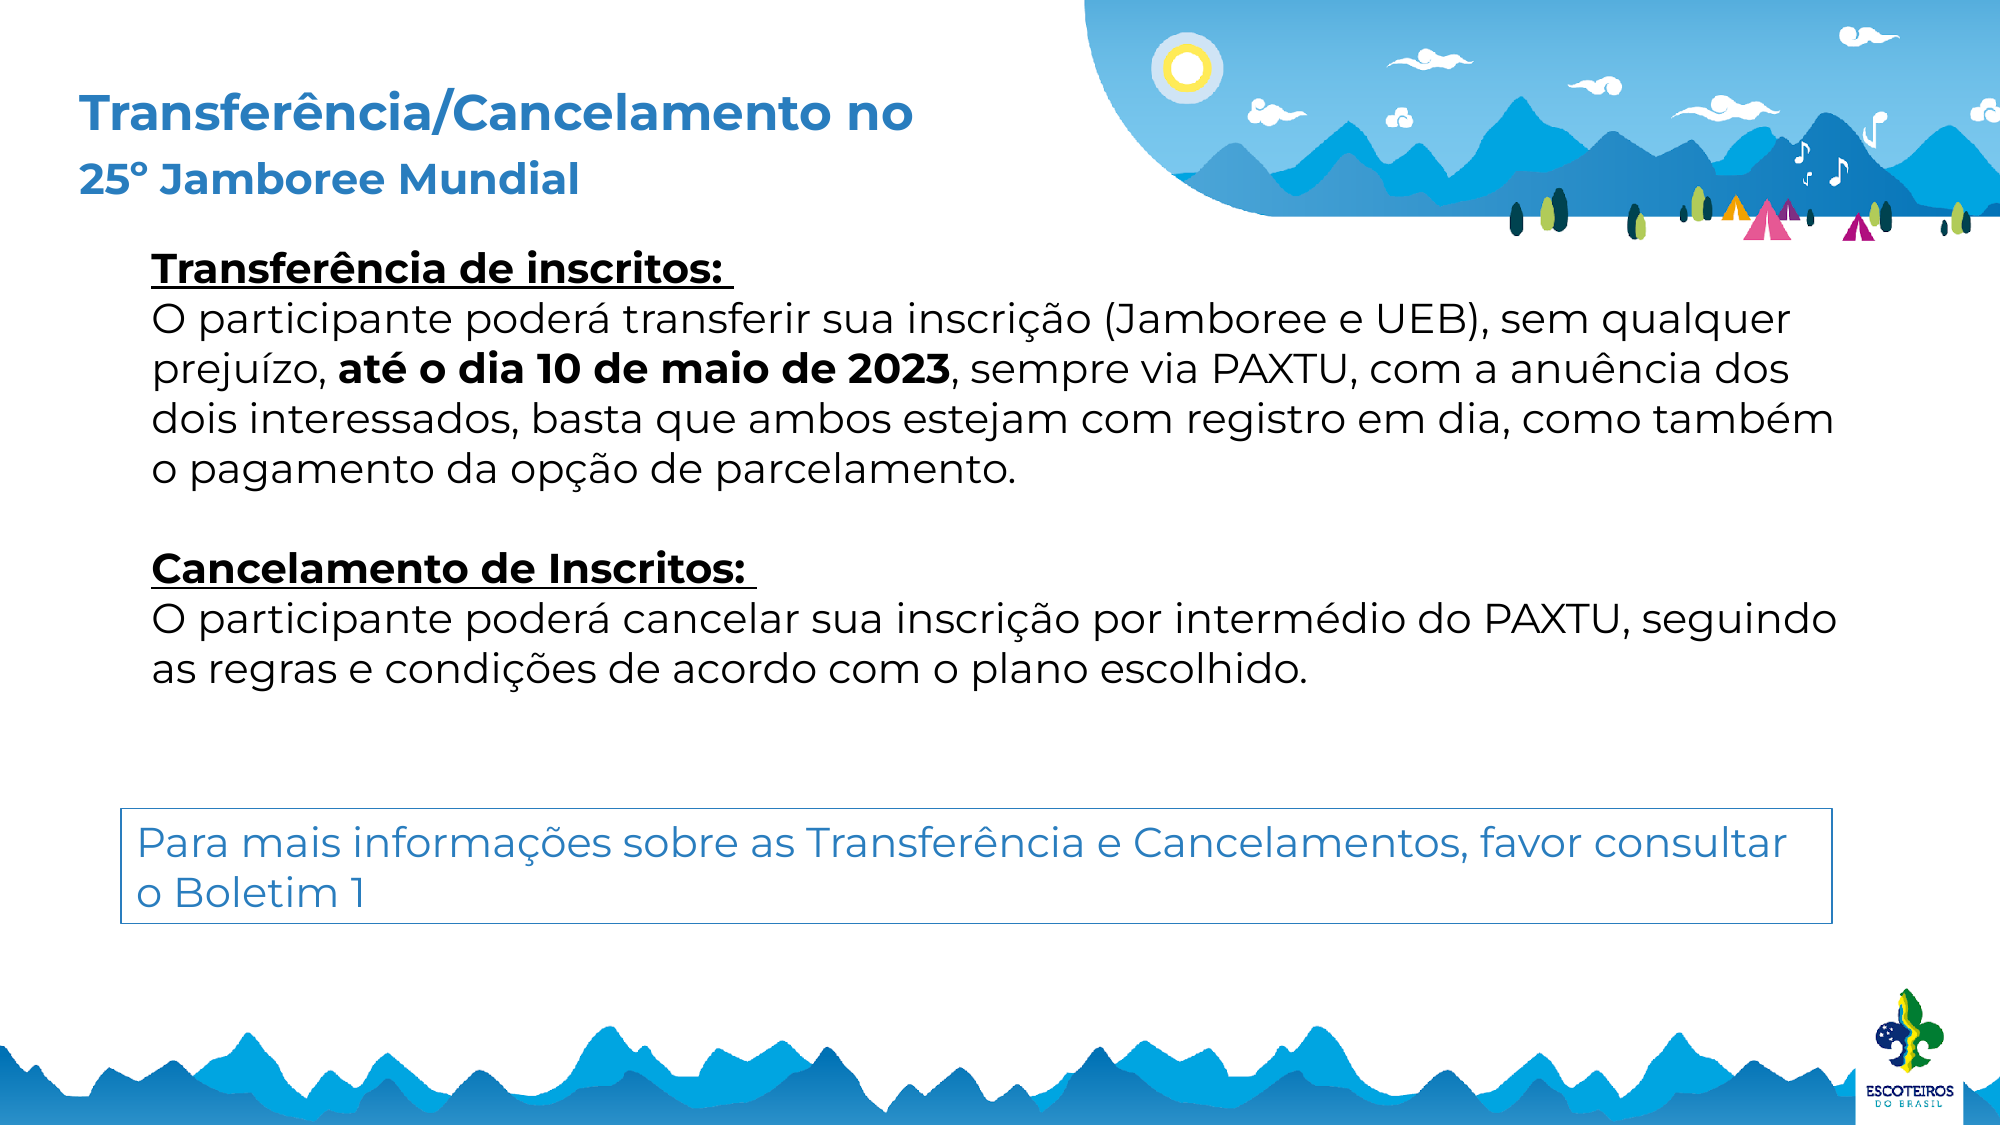

Transferência/Cancelamento no
25º Jamboree Mundial
Transferência de inscritos:
O participante poderá transferir sua inscrição (Jamboree e UEB), sem qualquer prejuízo, até o dia 10 de maio de 2023, sempre via PAXTU, com a anuência dos dois interessados, basta que ambos estejam com registro em dia, como também o pagamento da opção de parcelamento.

Cancelamento de Inscritos:
O participante poderá cancelar sua inscrição por intermédio do PAXTU, seguindo as regras e condições de acordo com o plano escolhido.
Para mais informações sobre as Transferência e Cancelamentos, favor consultar o Boletim 1 https://escoteiros.org.br/wp-content/uploads/2021/11/BOLETIM-1-JAMBOREE-MUNDIAL-COREIA.pdf